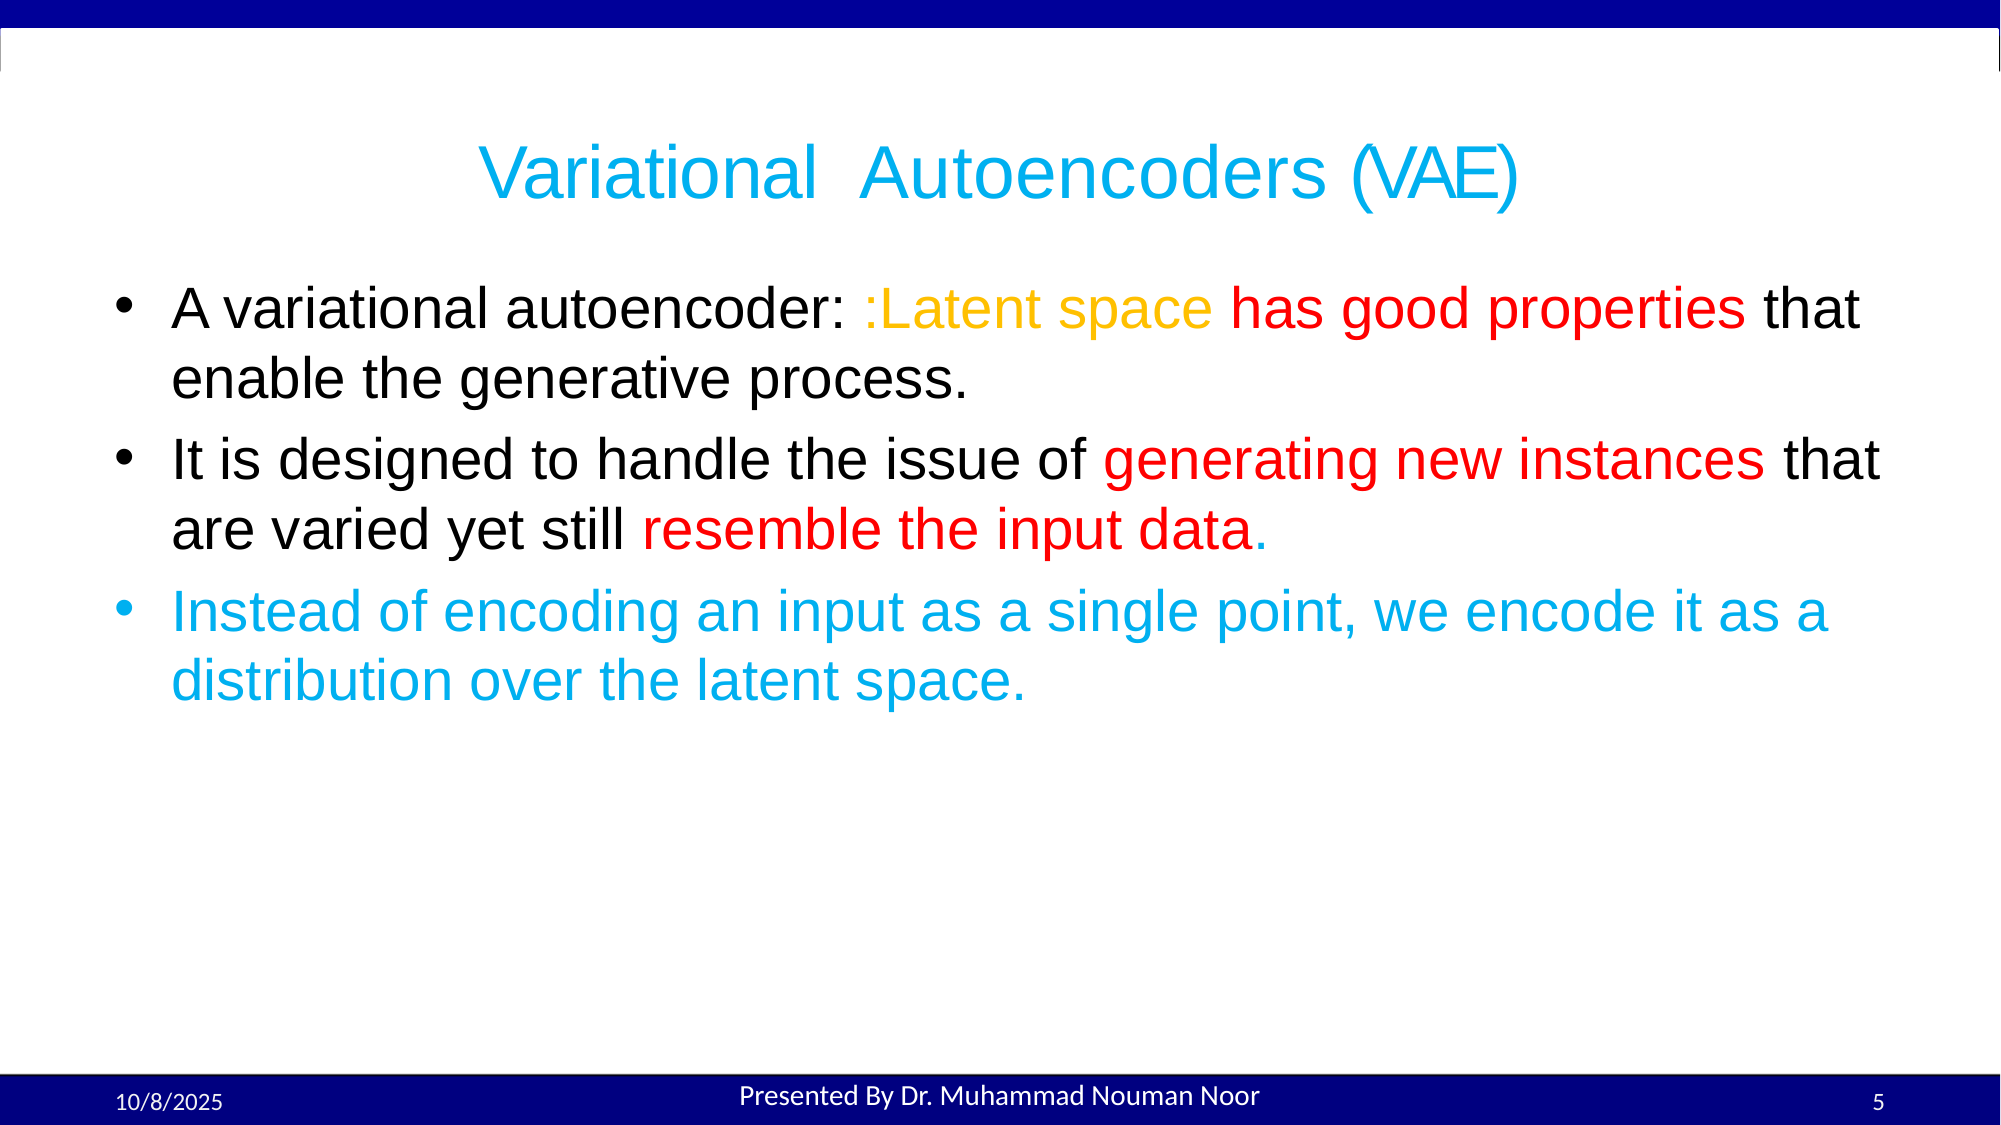

# Variational  Autoencoders (VAE)
A variational autoencoder: :Latent space has good properties that enable the generative process.
It is designed to handle the issue of generating new instances that are varied yet still resemble the input data.
Instead of encoding an input as a single point, we encode it as a distribution over the latent space.
10/8/2025
5
Presented By Dr. Muhammad Nouman Noor